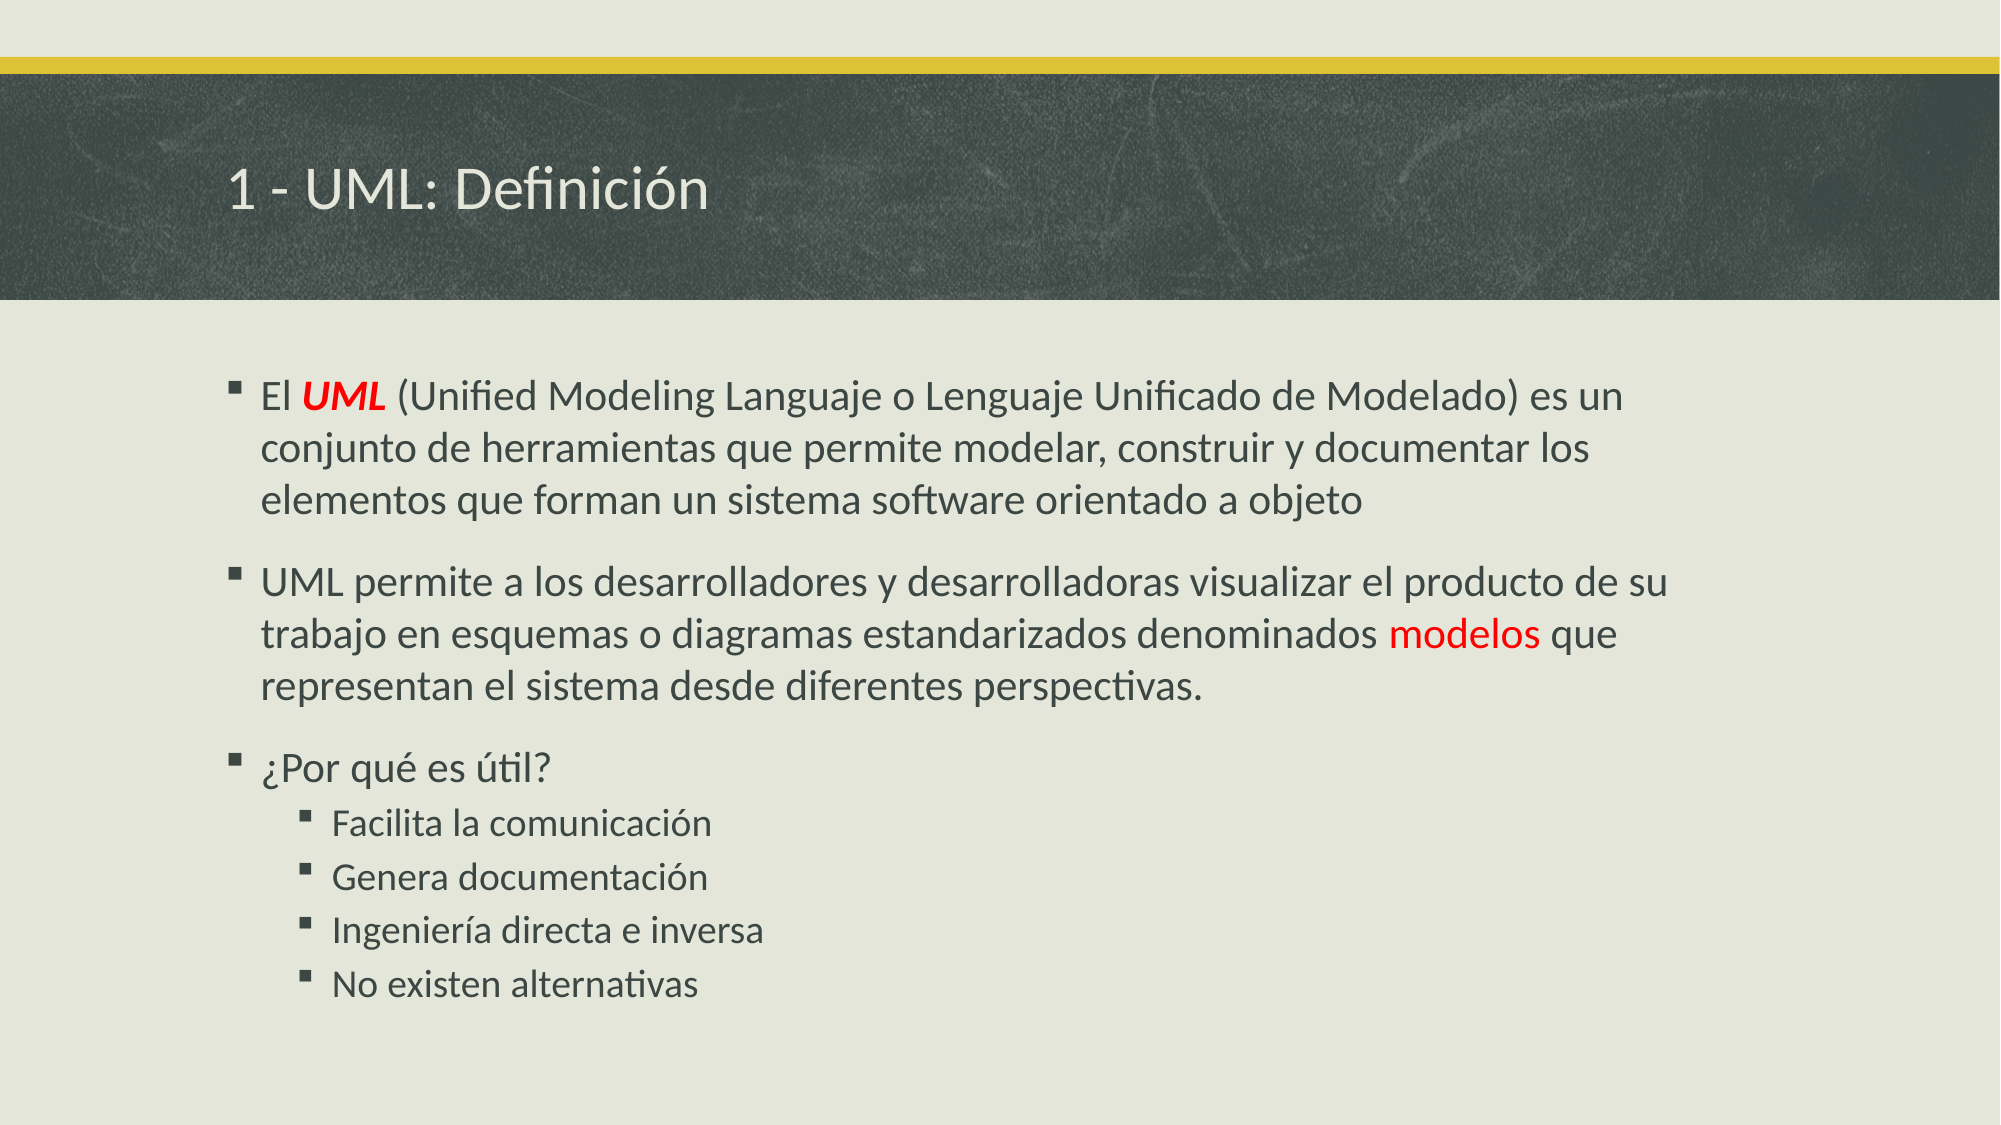

# 1 - UML: Definición
El UML (Unified Modeling Languaje o Lenguaje Unificado de Modelado) es un conjunto de herramientas que permite modelar, construir y documentar los elementos que forman un sistema software orientado a objeto
UML permite a los desarrolladores y desarrolladoras visualizar el producto de su trabajo en esquemas o diagramas estandarizados denominados modelos que representan el sistema desde diferentes perspectivas.
¿Por qué es útil?
Facilita la comunicación
Genera documentación
Ingeniería directa e inversa
No existen alternativas